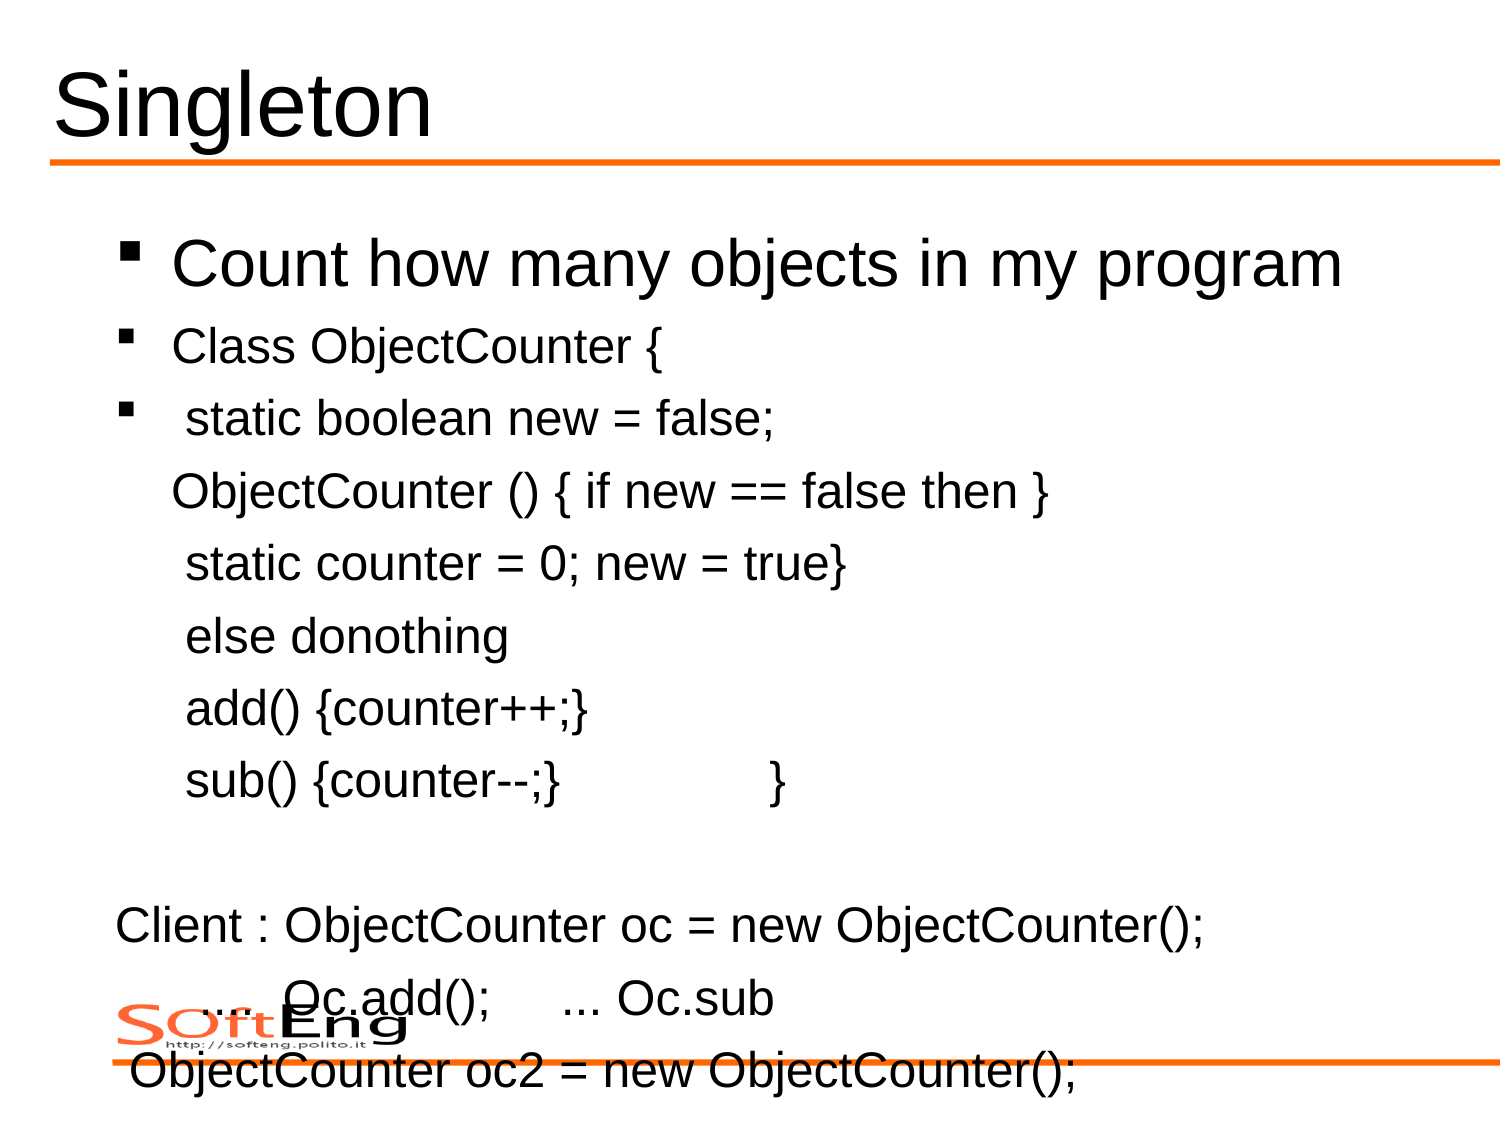

# Singleton
Count how many objects in my program
Class ObjectCounter {
 static boolean new = false;
    ObjectCounter () { if new == false then }
     static counter = 0; new = true}
     else donothing
     add() {counter++;}
     sub() {counter--;}               }

Client : ObjectCounter oc = new ObjectCounter();
      ....  Oc.add();     ... Oc.sub
 ObjectCounter oc2 = new ObjectCounter();